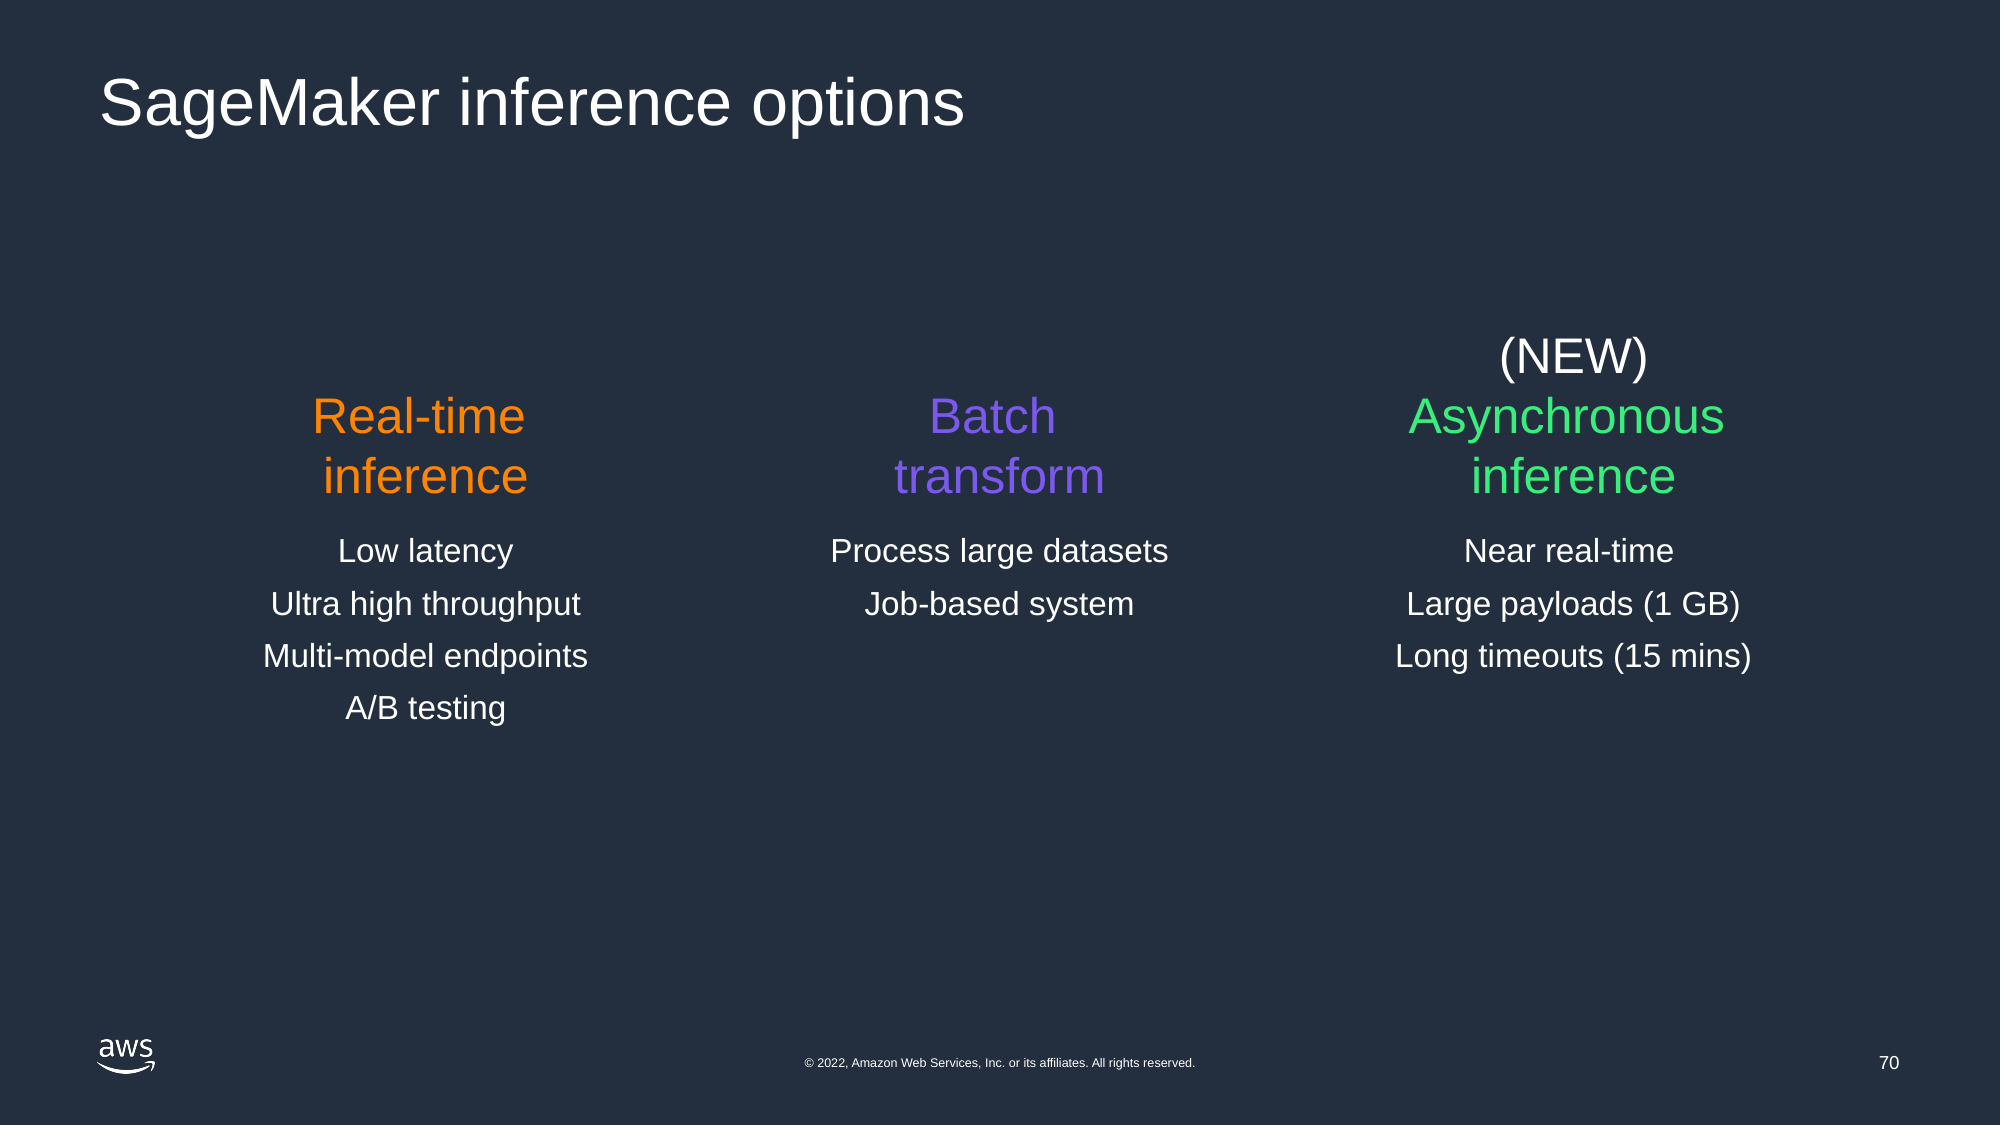

# SageMaker inference options
Real-time
inference
Batch
transform
(NEW)
Asynchronous
inference
Low latency
Ultra high throughput
Multi-model endpoints
A/B testing

Process large datasets
Job-based system

Near real-time
Large payloads (1 GB)
Long timeouts (15 mins)
70